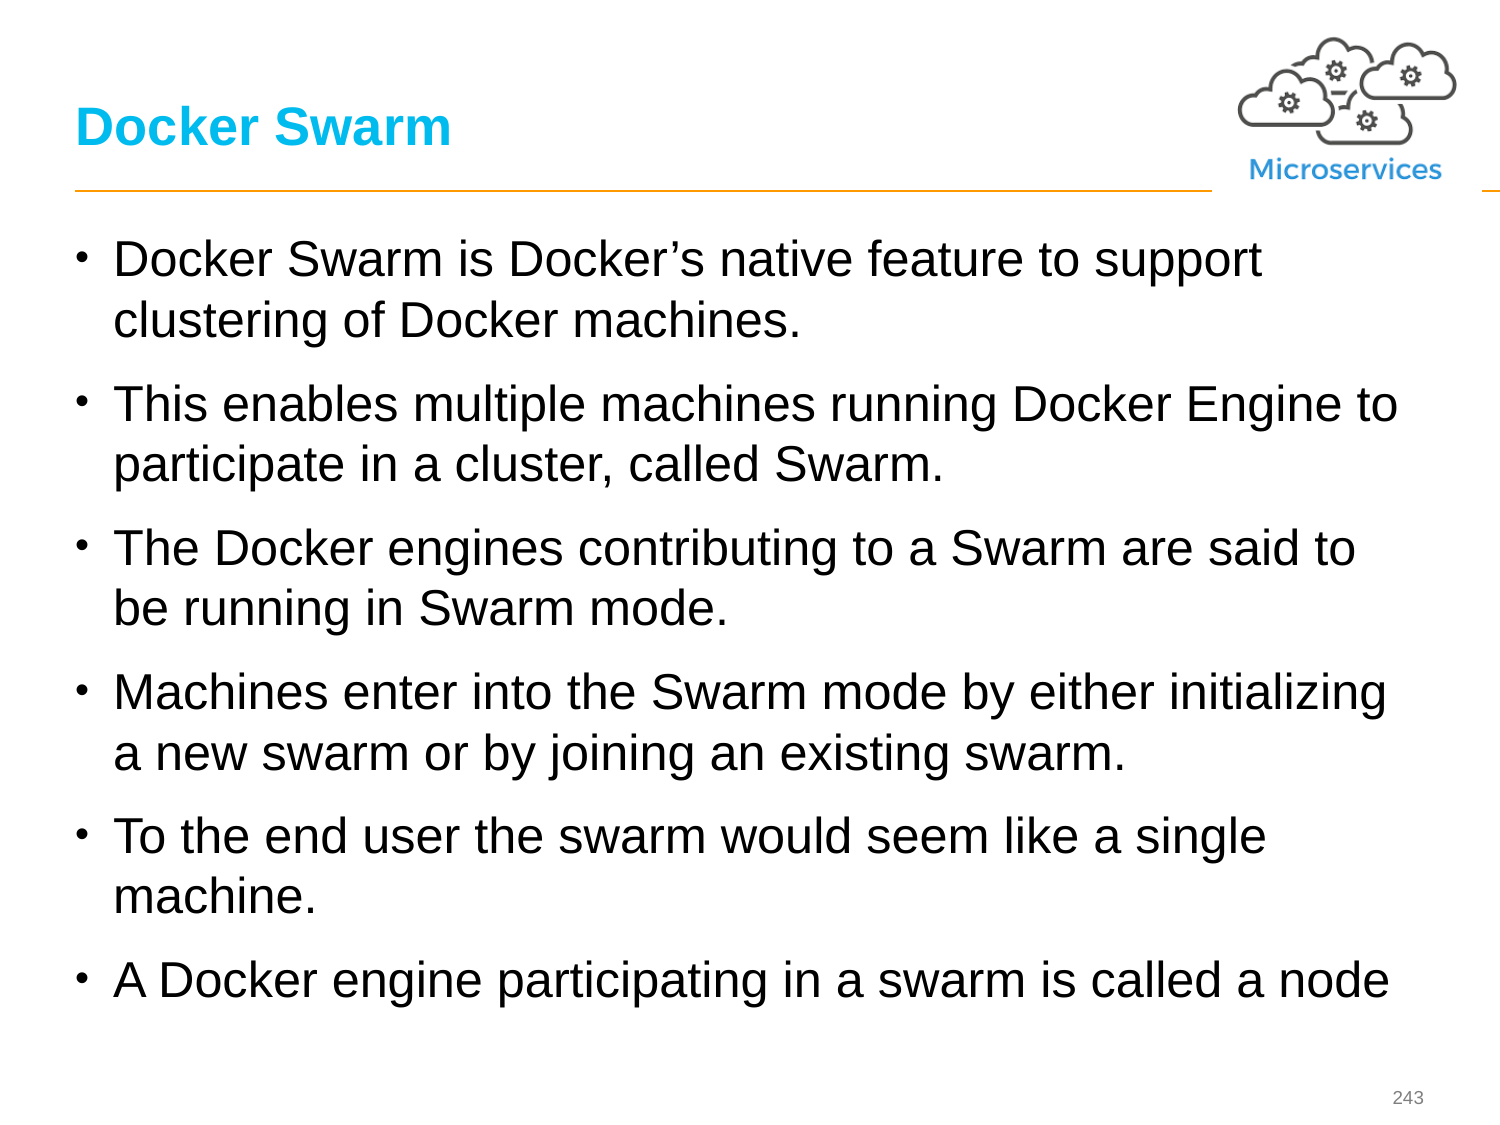

# Docker Swarm
Docker Swarm is Docker’s native feature to support clustering of Docker machines.
This enables multiple machines running Docker Engine to participate in a cluster, called Swarm.
The Docker engines contributing to a Swarm are said to be running in Swarm mode.
Machines enter into the Swarm mode by either initializing a new swarm or by joining an existing swarm.
To the end user the swarm would seem like a single machine.
A Docker engine participating in a swarm is called a node